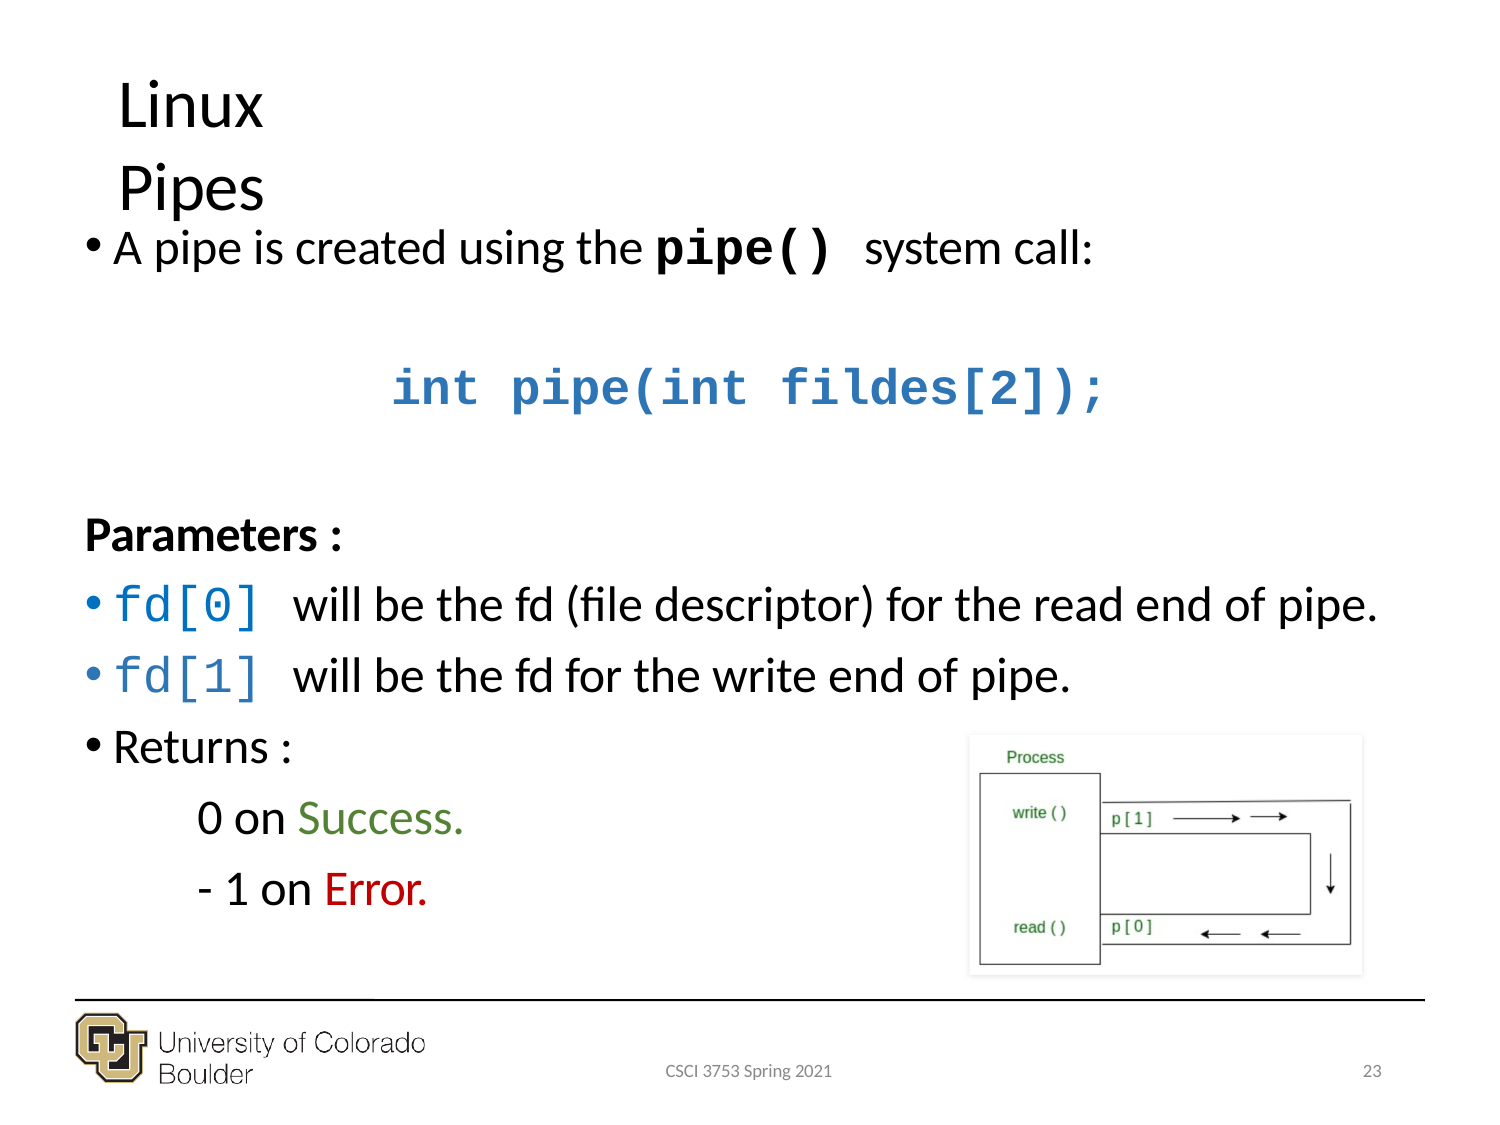

# Linux Pipes
A pipe is created using the pipe() system call:

int pipe(int fildes[2]);

Parameters :
fd[0] will be the fd (file descriptor) for the read end of pipe.
fd[1] will be the fd for the write end of pipe.
Returns :
0 on Success.
- 1 on Error.

CSCI 3753 Spring 2021
23